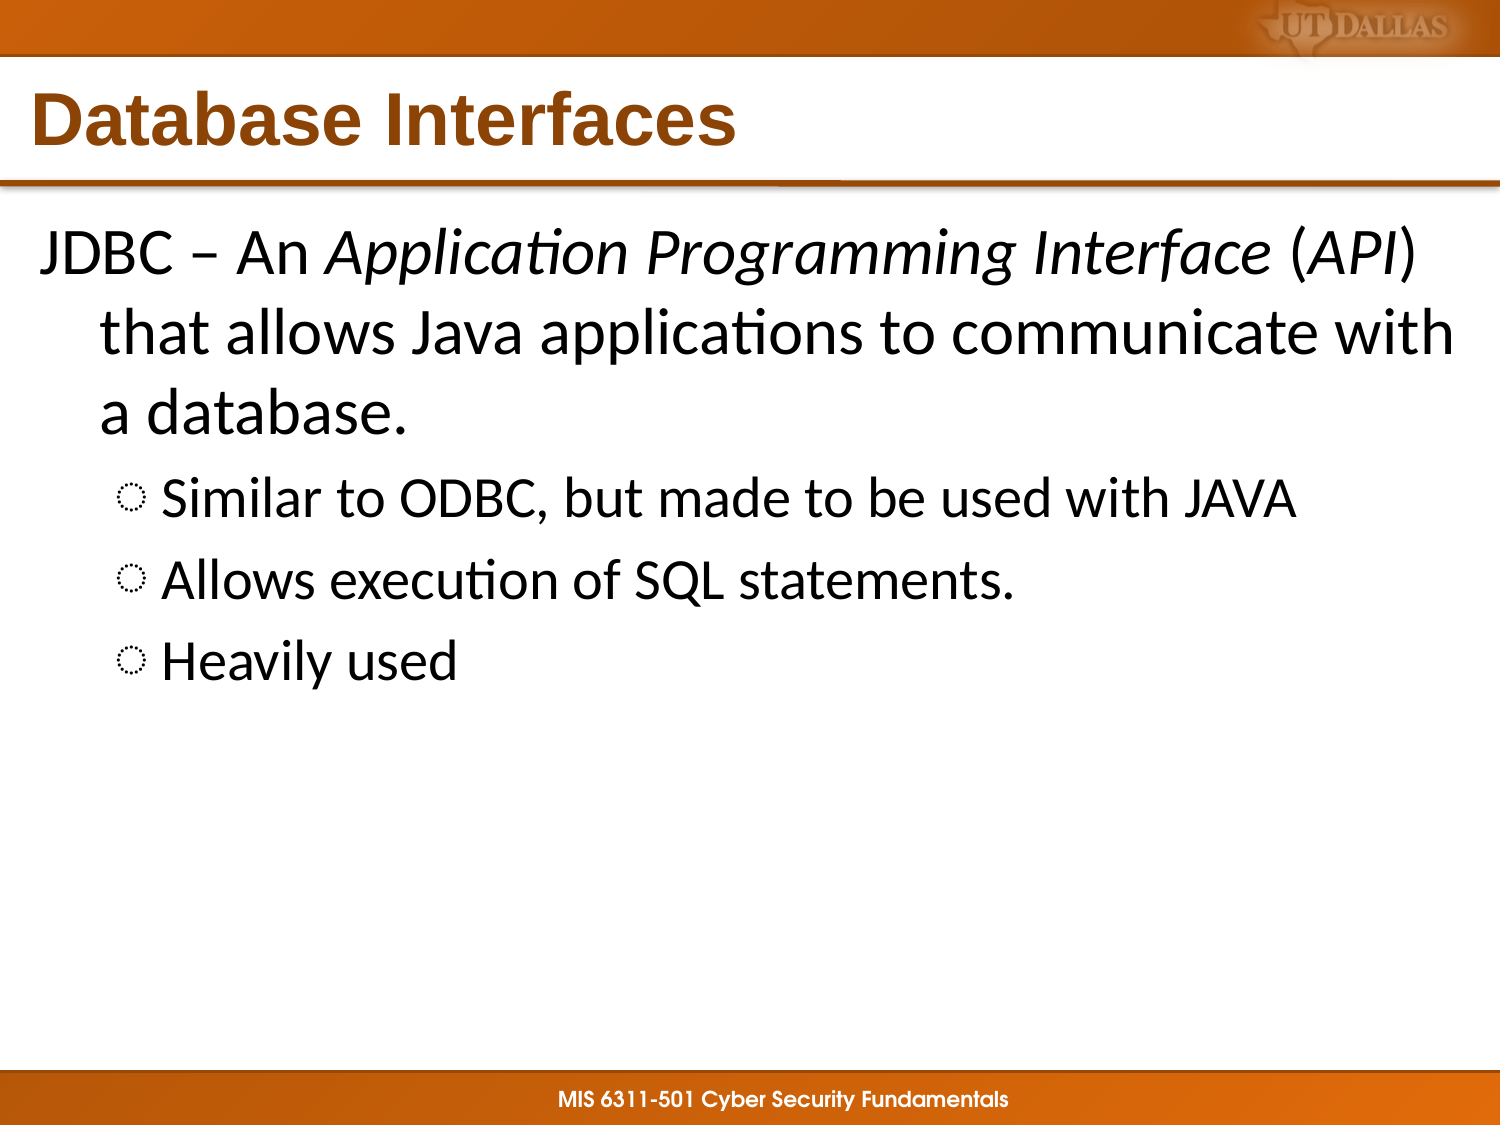

# Database Interfaces
JDBC – An Application Programming Interface (API) that allows Java applications to communicate with a database.
Similar to ODBC, but made to be used with JAVA
Allows execution of SQL statements.
Heavily used